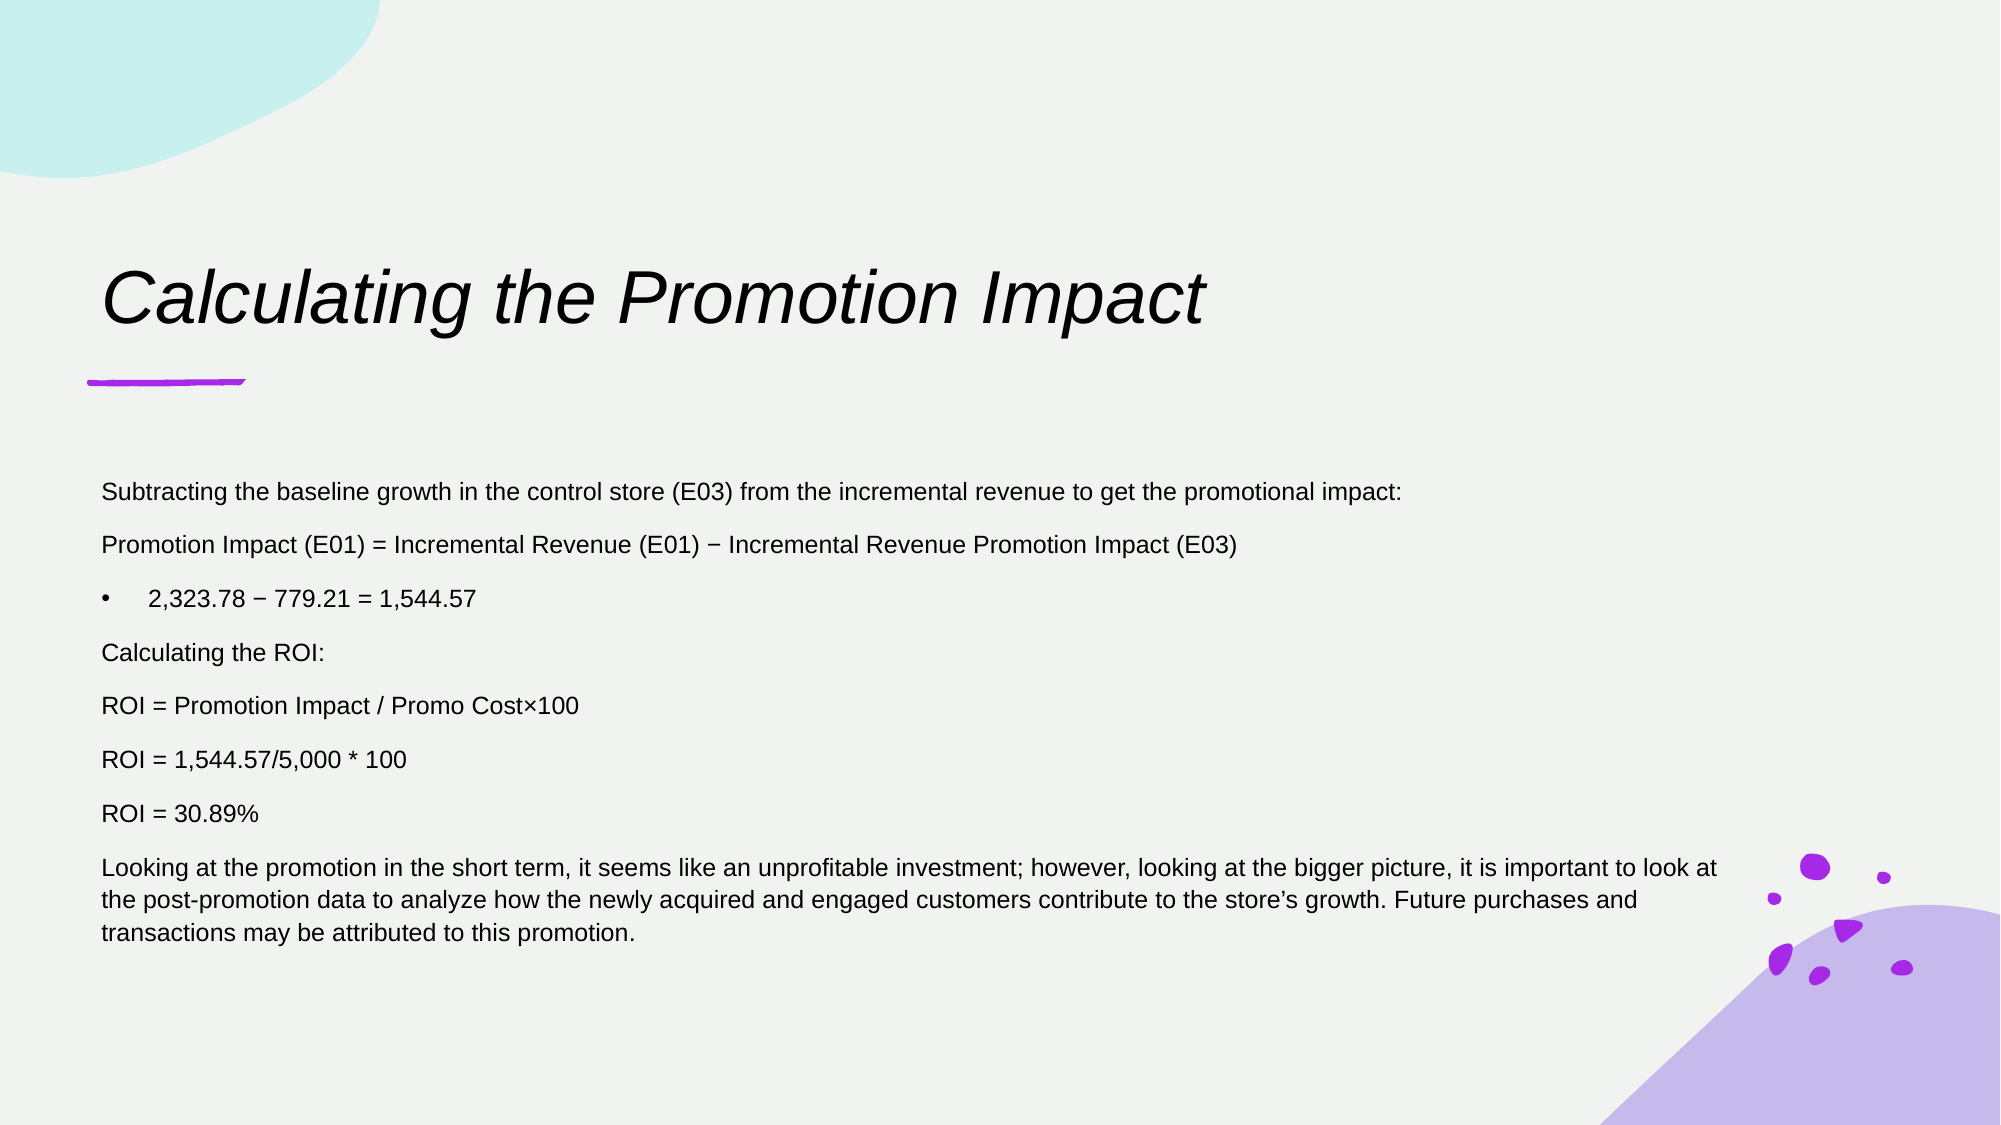

# Calculating the Promotion Impact

Subtracting the baseline growth in the control store (E03) from the incremental revenue to get the promotional impact:
Promotion Impact (E01) = Incremental Revenue (E01) − Incremental Revenue Promotion Impact (E03)
2,323.78 − 779.21 = 1,544.57
Calculating the ROI:
ROI = Promotion Impact / Promo Cost×100
ROI = 1,544.57/5,000 * 100
ROI = 30.89%
Looking at the promotion in the short term, it seems like an unprofitable investment; however, looking at the bigger picture, it is important to look at the post-promotion data to analyze how the newly acquired and engaged customers contribute to the store’s growth. Future purchases and transactions may be attributed to this promotion.